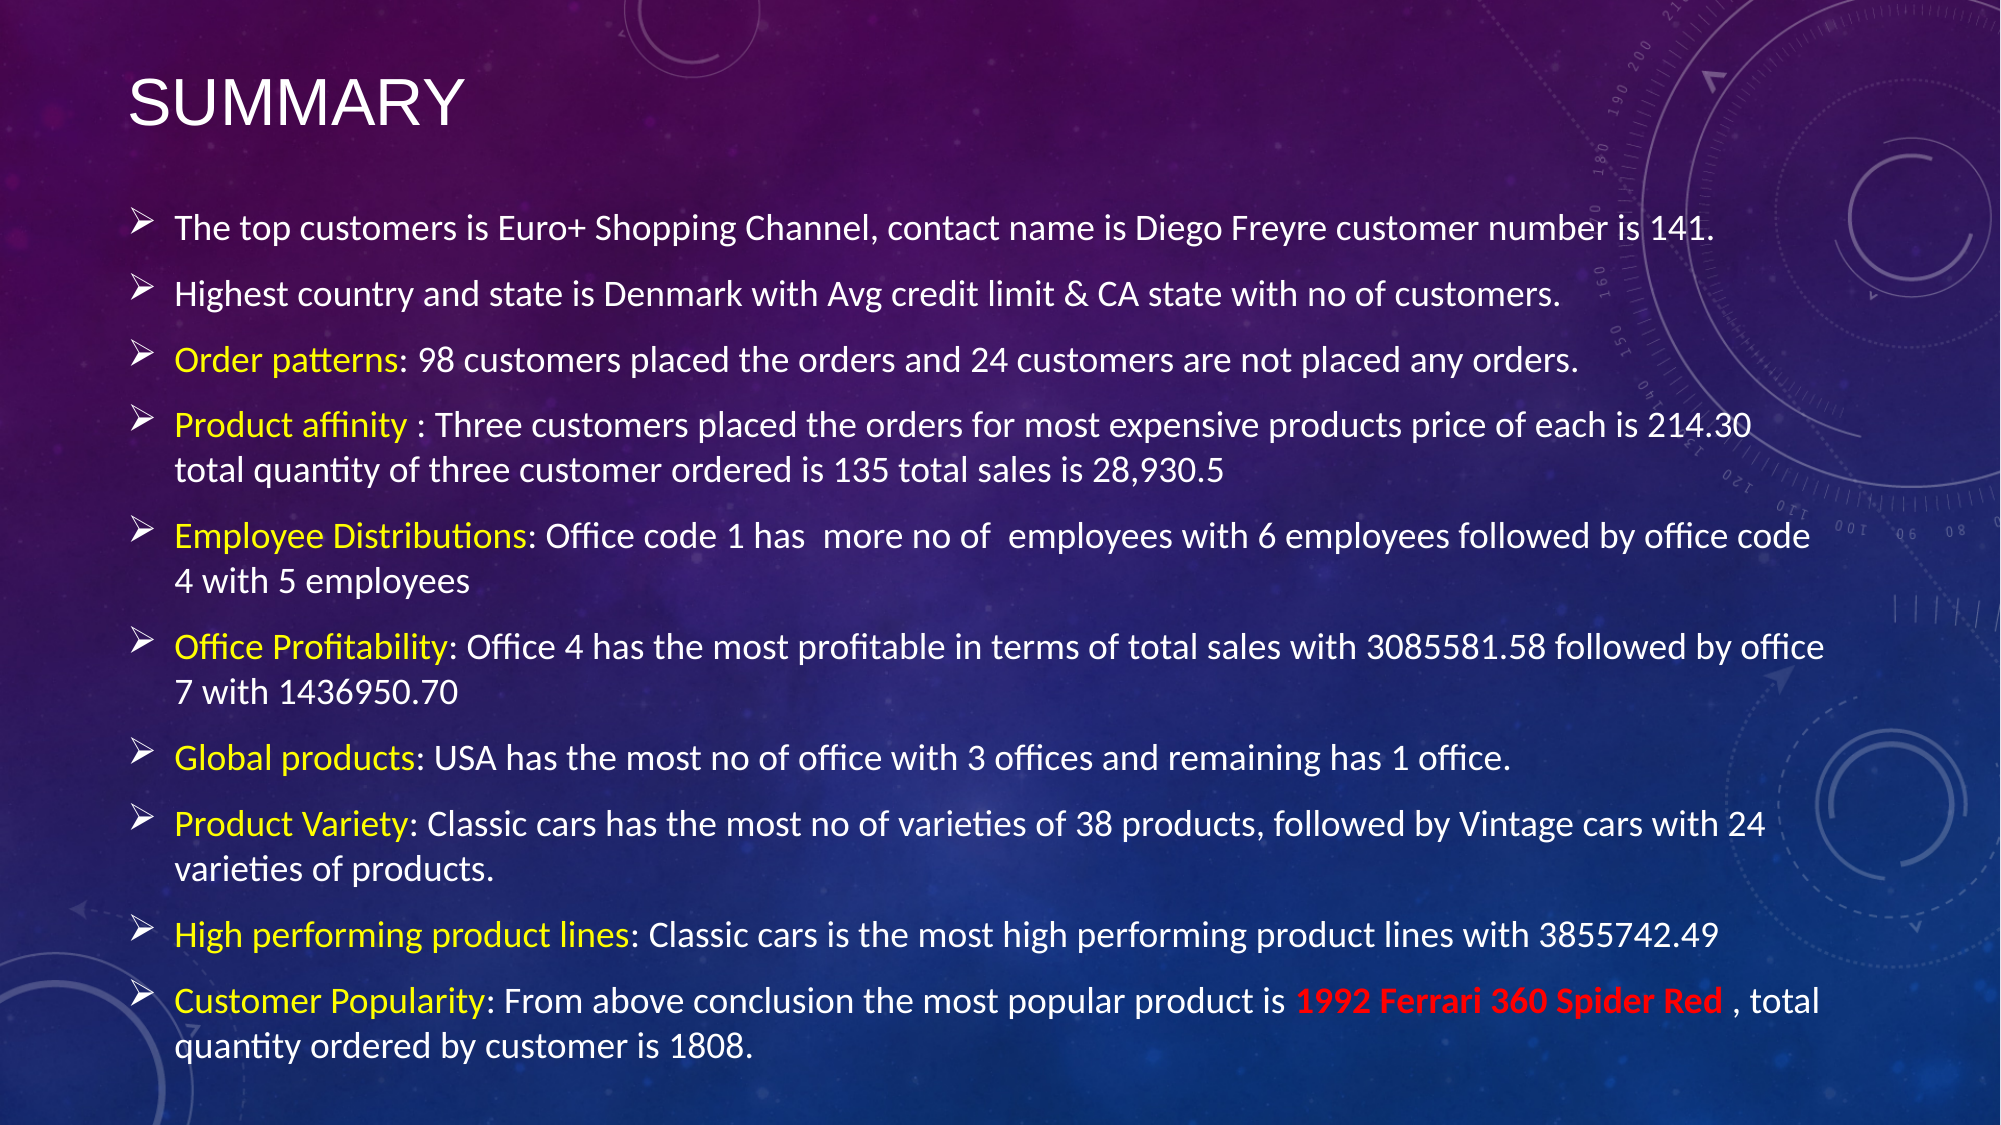

# Summary
The top customers is Euro+ Shopping Channel, contact name is Diego Freyre customer number is 141.
Highest country and state is Denmark with Avg credit limit & CA state with no of customers.
Order patterns: 98 customers placed the orders and 24 customers are not placed any orders.
Product affinity : Three customers placed the orders for most expensive products price of each is 214.30 total quantity of three customer ordered is 135 total sales is 28,930.5
Employee Distributions: Office code 1 has  more no of  employees with 6 employees followed by office code 4 with 5 employees
Office Profitability: Office 4 has the most profitable in terms of total sales with 3085581.58 followed by office 7 with 1436950.70
Global products: USA has the most no of office with 3 offices and remaining has 1 office.
Product Variety: Classic cars has the most no of varieties of 38 products, followed by Vintage cars with 24 varieties of products.
High performing product lines: Classic cars is the most high performing product lines with 3855742.49
Customer Popularity: From above conclusion the most popular product is 1992 Ferrari 360 Spider Red , total quantity ordered by customer is 1808.